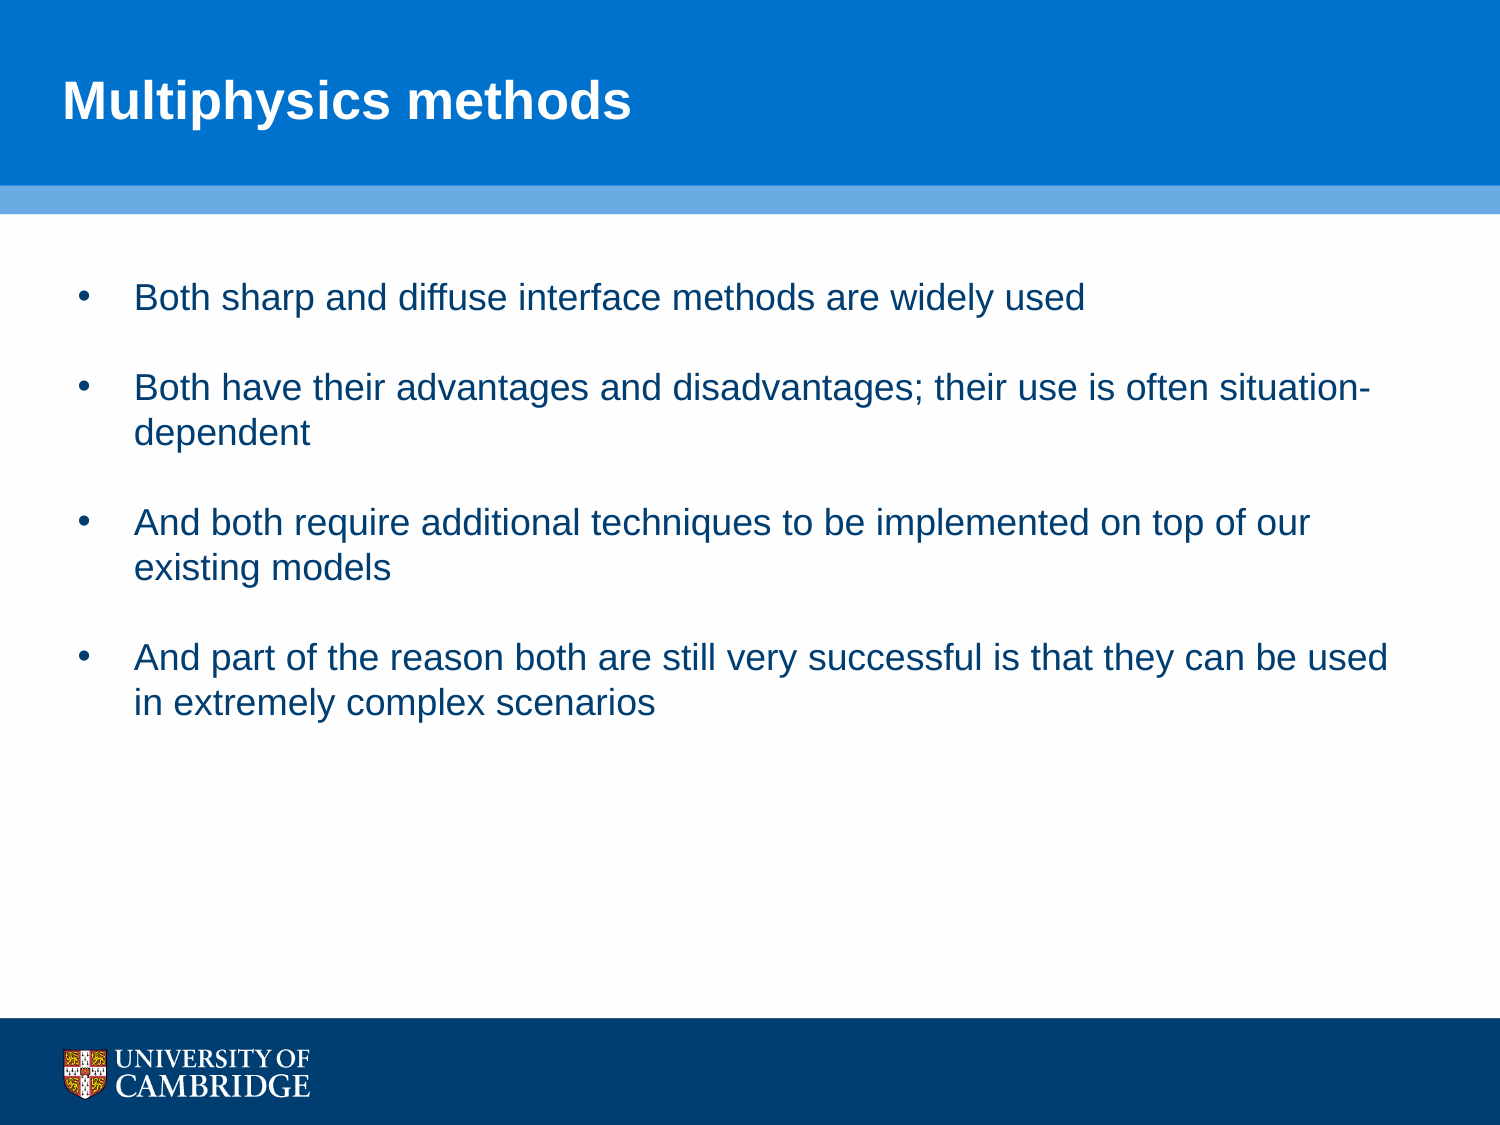

# Multiphysics methods
Both sharp and diffuse interface methods are widely used
Both have their advantages and disadvantages; their use is often situation-dependent

And both require additional techniques to be implemented on top of our existing models

And part of the reason both are still very successful is that they can be used in extremely complex scenarios